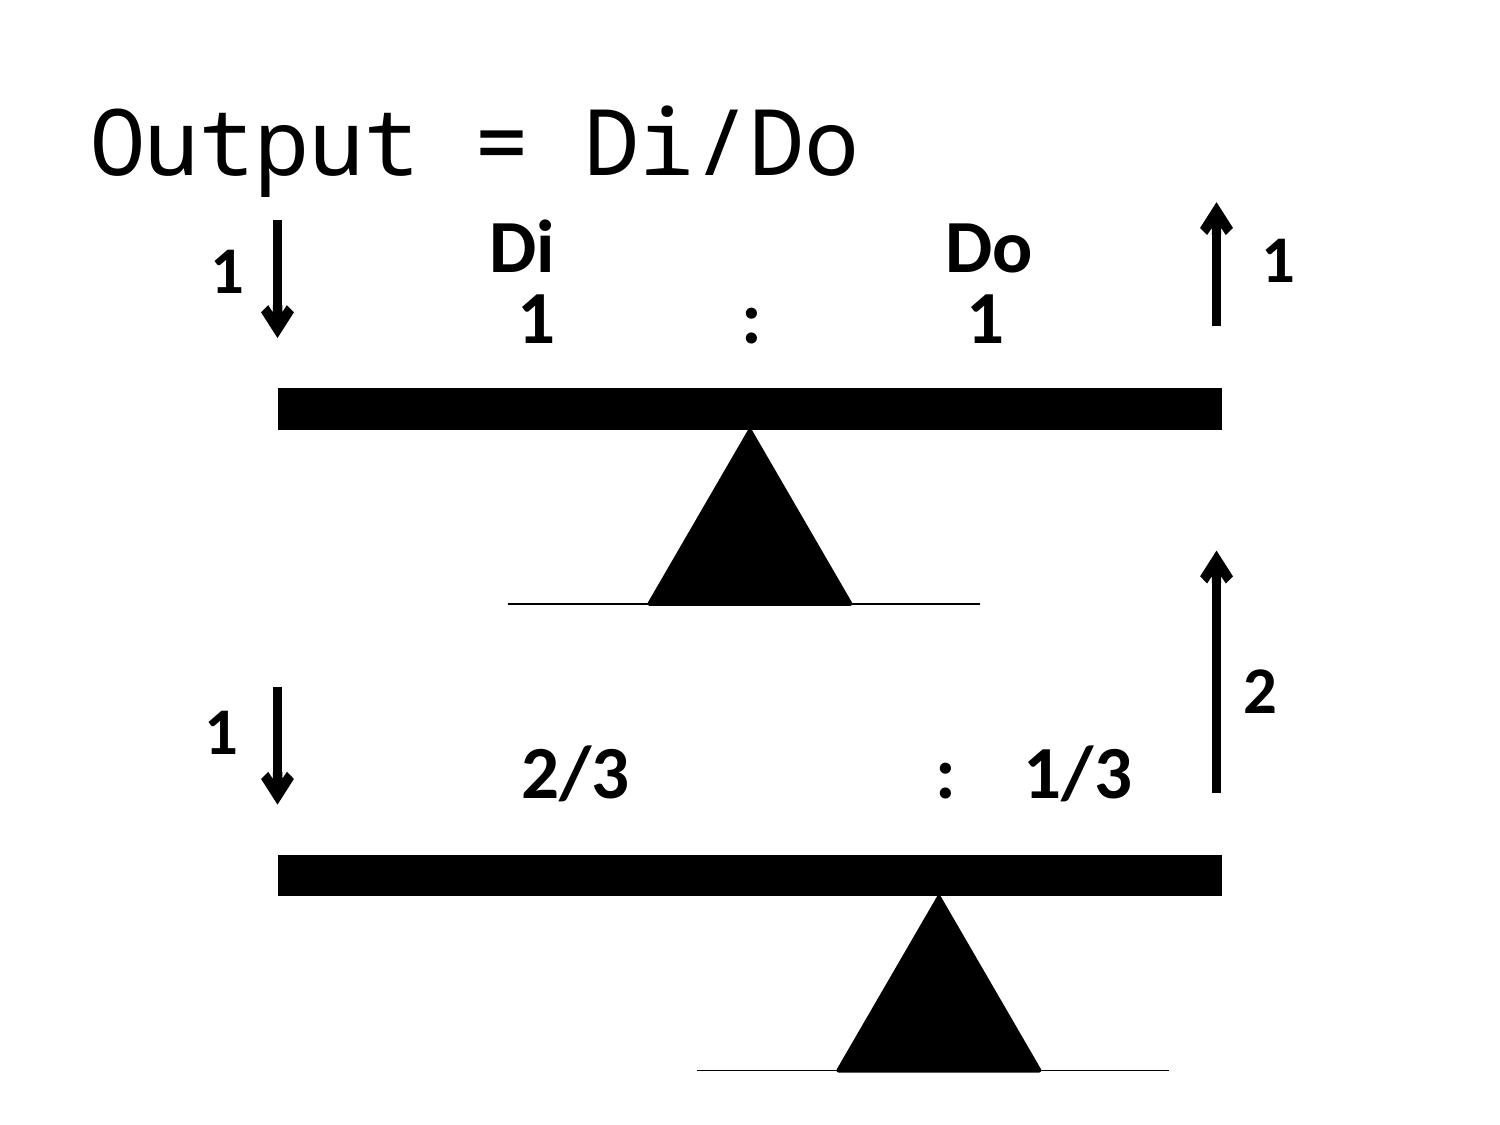

# Output = Di/Do
Di                       Do
1
1
1           :            1

2
1
2/3                  :    1/3